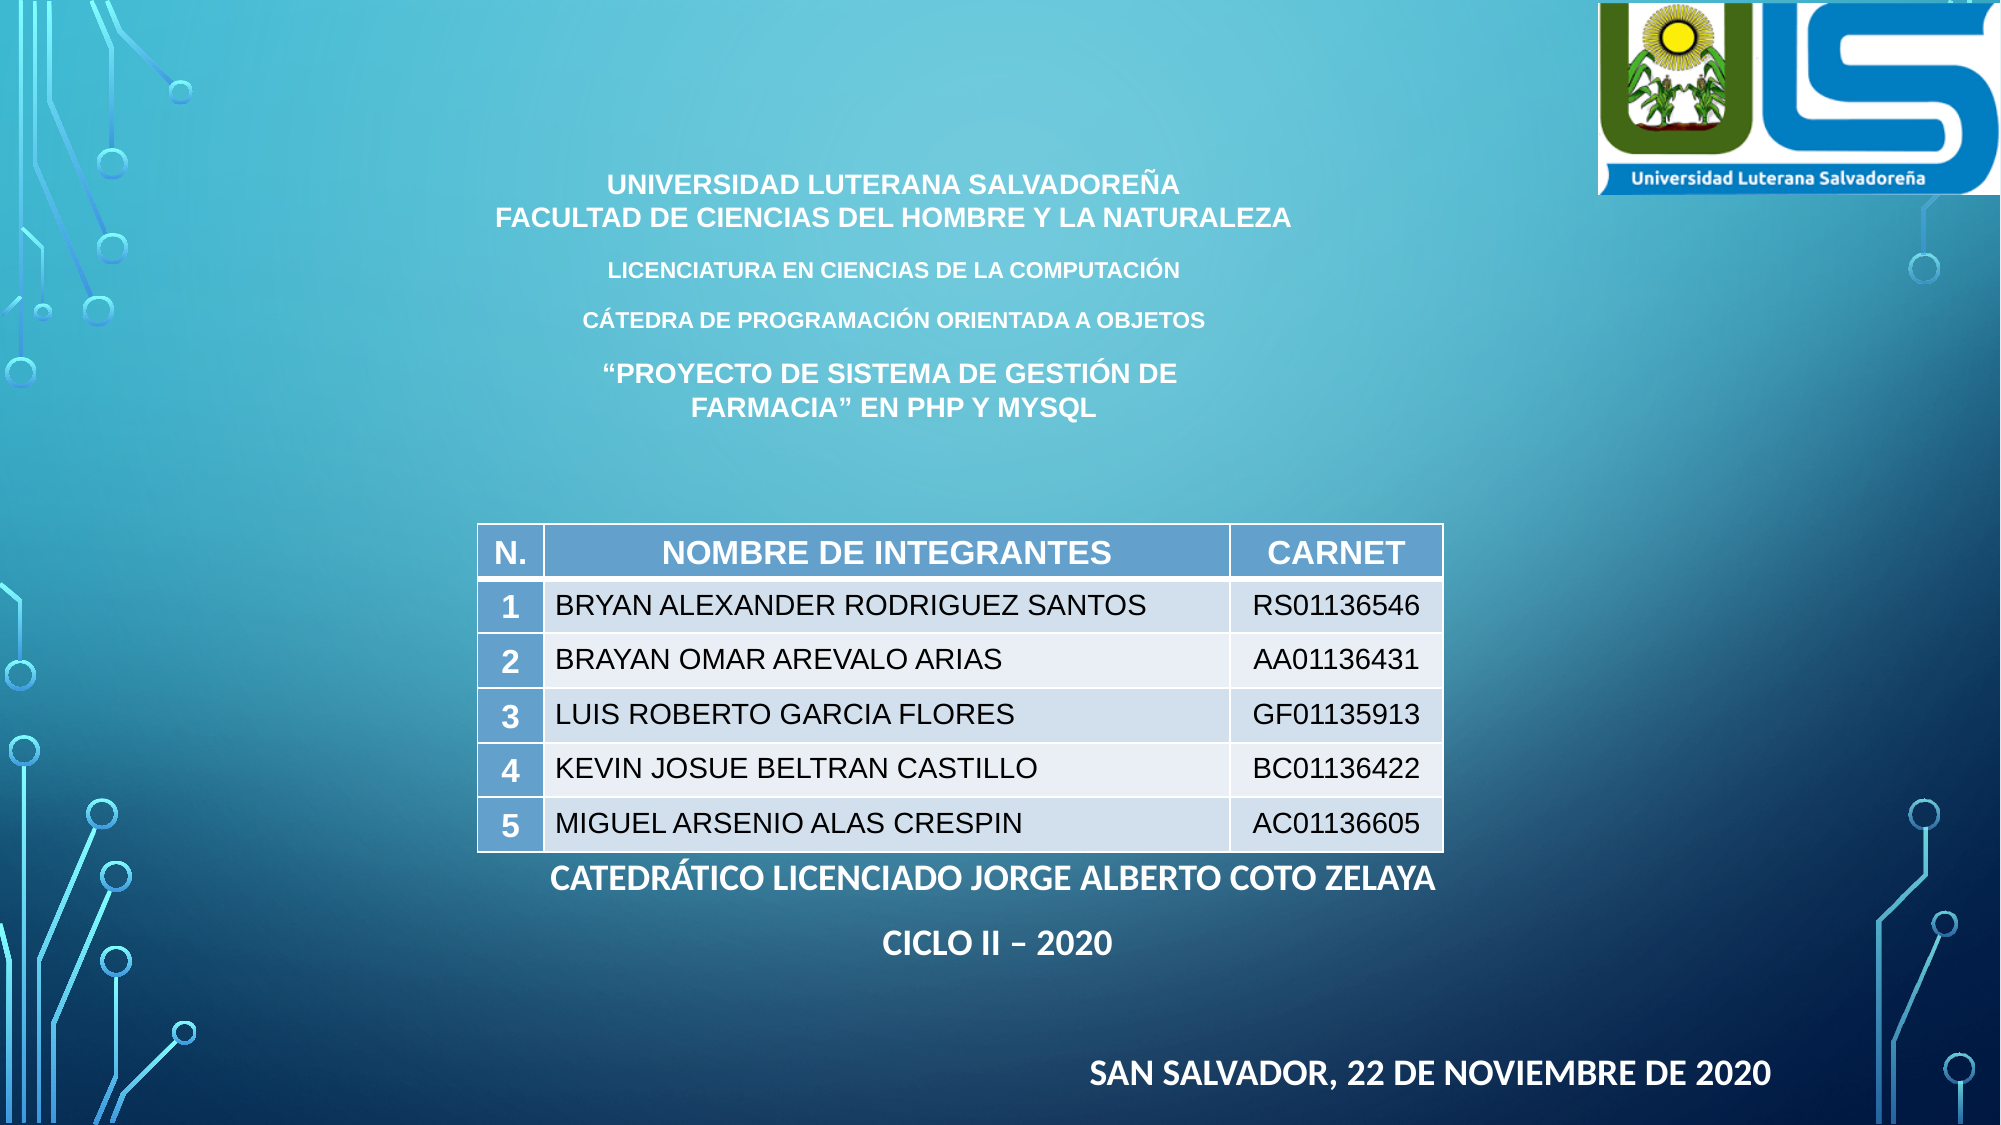

UNIVERSIDAD LUTERANA SALVADOREÑA
FACULTAD DE CIENCIAS DEL HOMBRE Y LA NATURALEZA
LICENCIATURA EN CIENCIAS DE LA COMPUTACIÓN
CÁTEDRA DE PROGRAMACIÓN ORIENTADA A OBJETOS
“PROYECTO DE SISTEMA DE GESTIÓN DE
FARMACIA” EN PHP Y MYSQL
| N. | NOMBRE DE INTEGRANTES | CARNET |
| --- | --- | --- |
| 1 | BRYAN ALEXANDER RODRIGUEZ SANTOS | RS01136546 |
| 2 | BRAYAN OMAR AREVALO ARIAS | AA01136431 |
| 3 | LUIS ROBERTO GARCIA FLORES | GF01135913 |
| 4 | KEVIN JOSUE BELTRAN CASTILLO | BC01136422 |
| 5 | MIGUEL ARSENIO ALAS CRESPIN | AC01136605 |
CATEDRÁTICO LICENCIADO JORGE ALBERTO COTO ZELAYA
 CICLO II – 2020

SAN SALVADOR, 22 DE NOVIEMBRE DE 2020